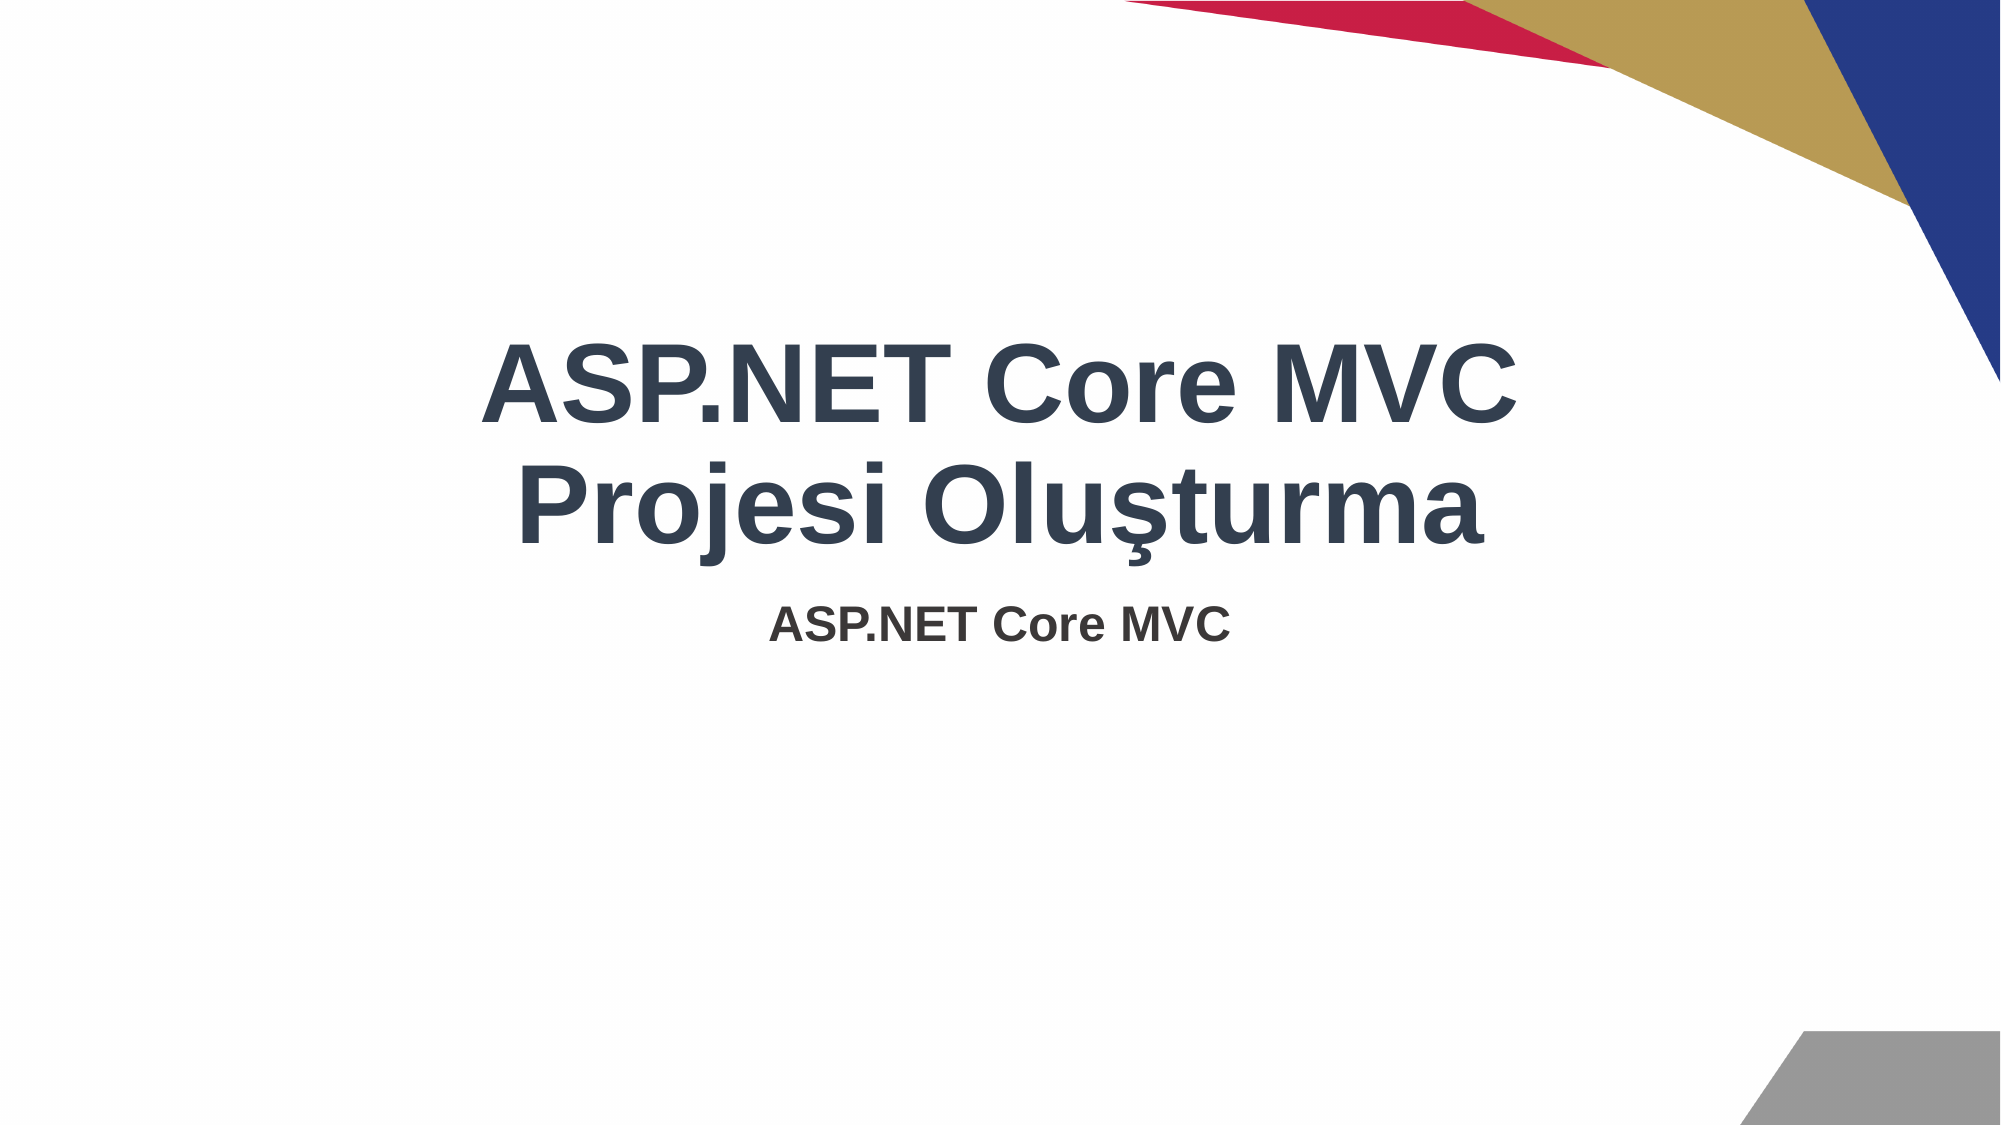

# ASP.NET Core MVC Projesi Oluşturma
ASP.NET Core MVC